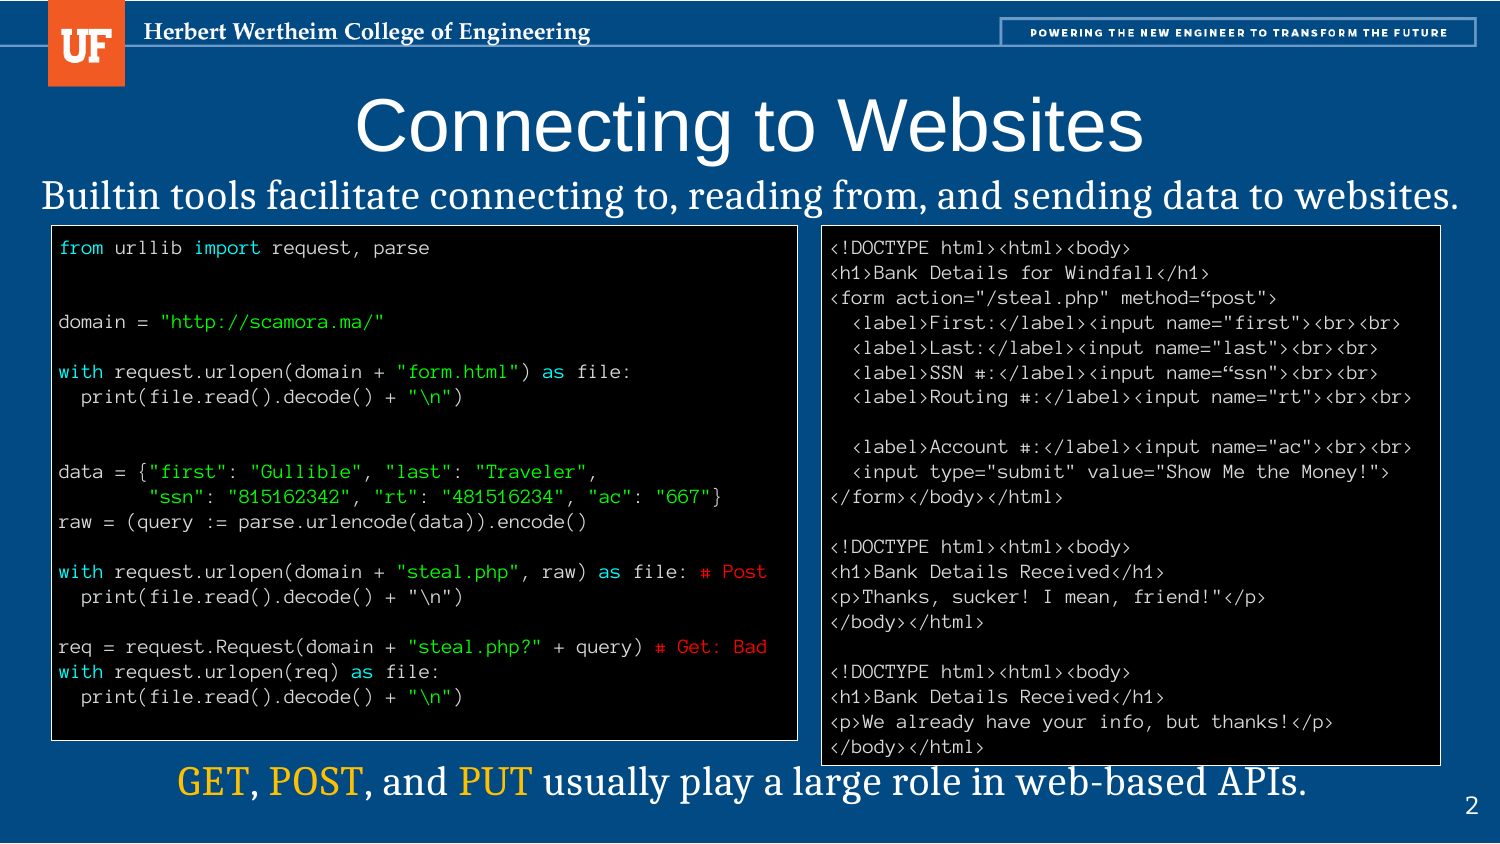

# Connecting to Websites
Builtin tools facilitate connecting to, reading from, and sending data to websites.
from urllib import request, parse

domain = "http://scamora.ma/"

with request.urlopen(domain + "form.html") as file:
  print(file.read().decode() + "\n")

data = {"first": "Gullible", "last": "Traveler",
        "ssn": "815162342", "rt": "481516234", "ac": "667"}
raw = (query := parse.urlencode(data)).encode()

with request.urlopen(domain + "steal.php", raw) as file: # Post
  print(file.read().decode() + "\n")

req = request.Request(domain + "steal.php?" + query) # Get: Bad
with request.urlopen(req) as file:
  print(file.read().decode() + "\n")

<!DOCTYPE html><html><body>
<h1>Bank Details for Windfall</h1>
<form action="/steal.php" method=“post">
  <label>First:</label><input name="first"><br><br>
  <label>Last:</label><input name="last"><br><br>
  <label>SSN #:</label><input name=“ssn"><br><br>
  <label>Routing #:</label><input name="rt"><br><br>
  <label>Account #:</label><input name="ac"><br><br>
  <input type="submit" value="Show Me the Money!">
</form></body></html>

<!DOCTYPE html><html><body>
<h1>Bank Details Received</h1>
<p>Thanks, sucker! I mean, friend!"</p>
</body></html>

<!DOCTYPE html><html><body>
<h1>Bank Details Received</h1>
<p>We already have your info, but thanks!</p>
</body></html>
GET, POST, and PUT usually play a large role in web-based APIs.
2